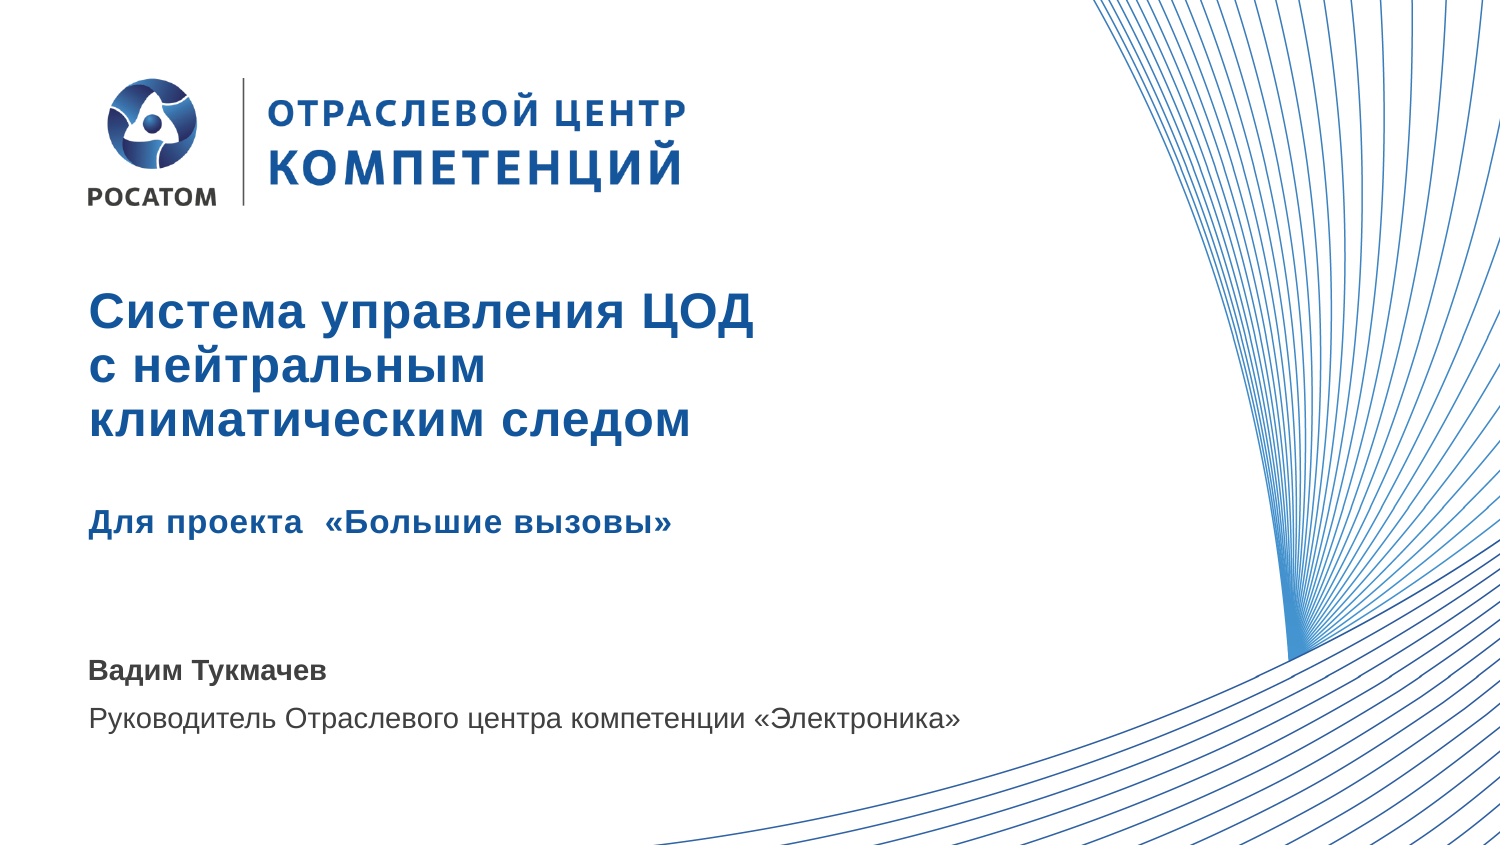

# Система управления ЦОД с нейтральным климатическим следом
Для проекта  «Большие вызовы»
Вадим Тукмачев
Руководитель Отраслевого центра компетенции «Электроника»